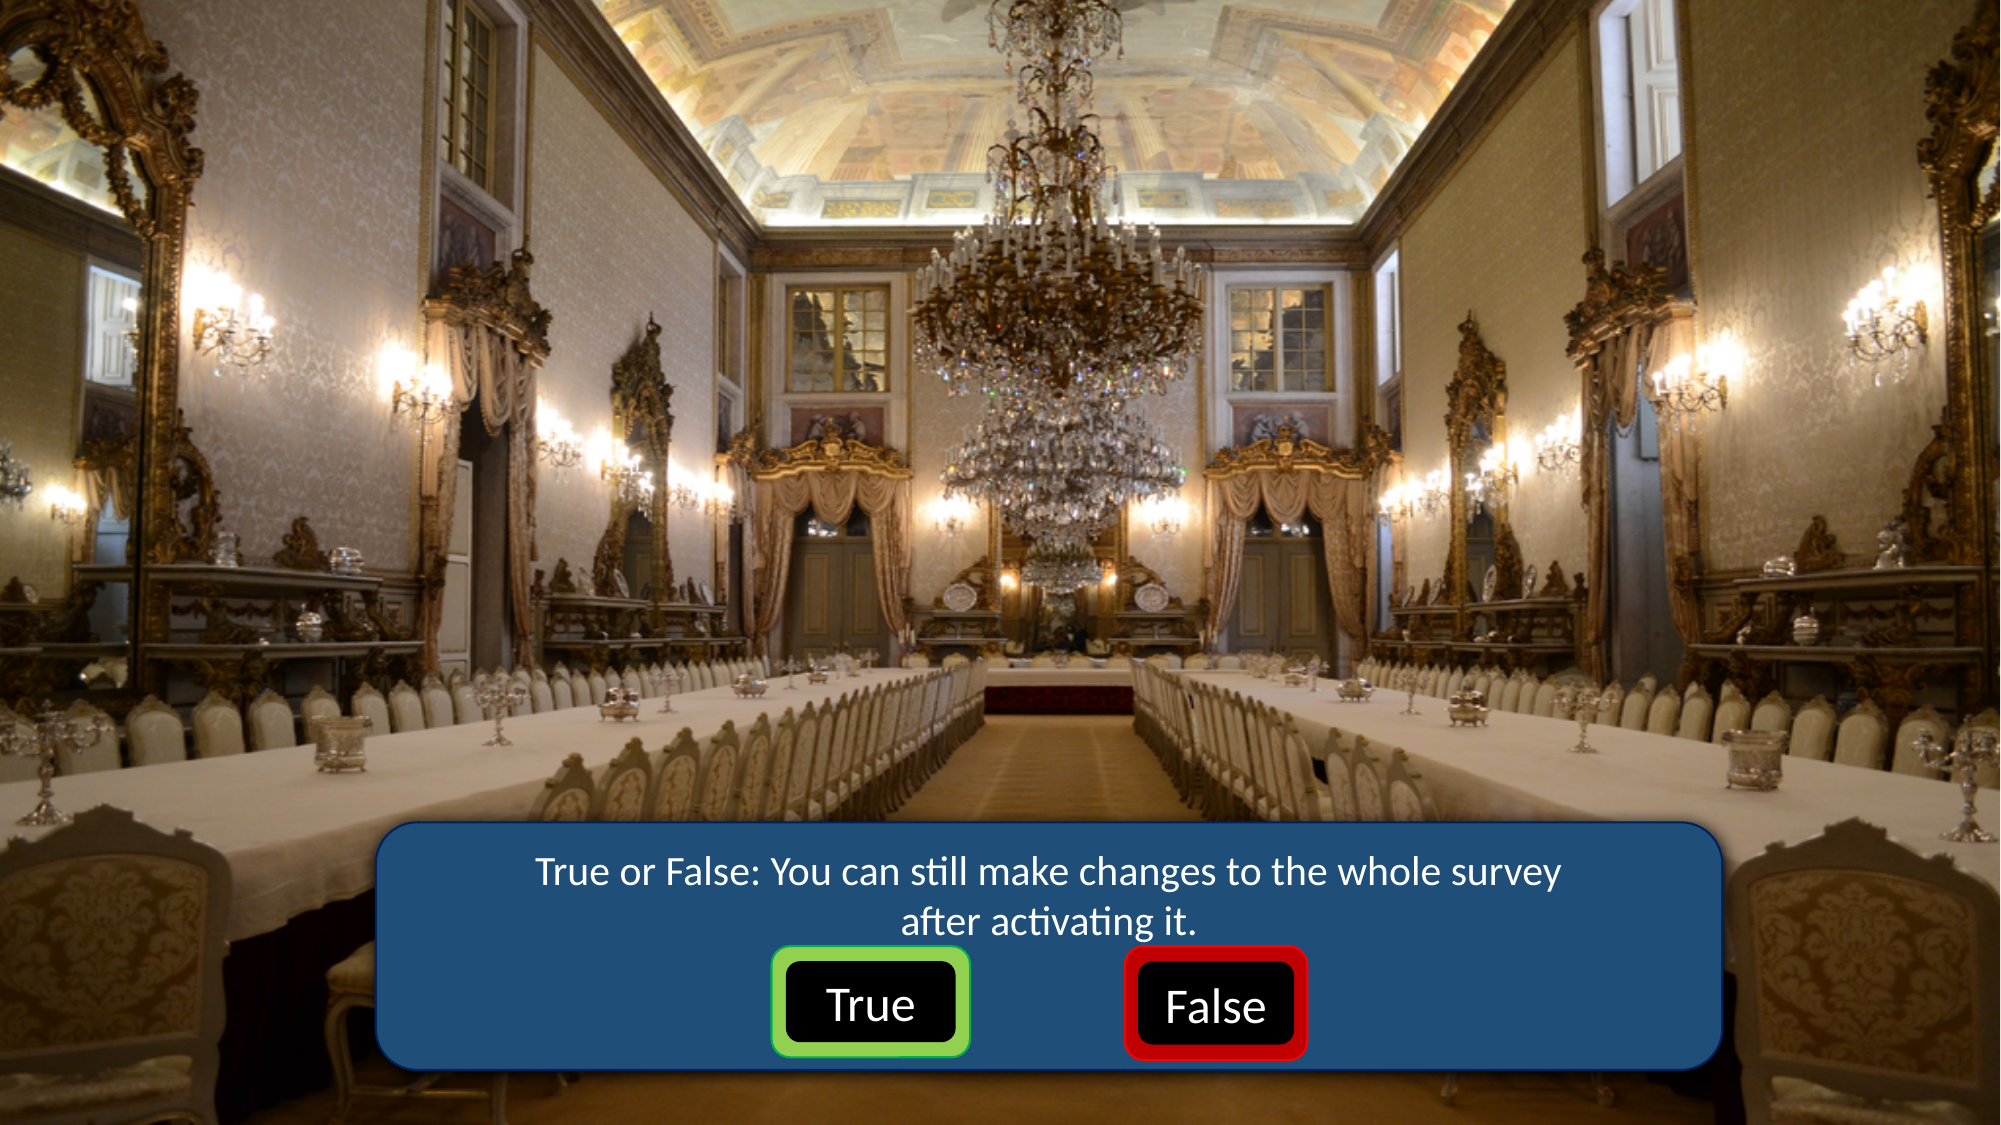

True or False: You can still make changes to the whole survey
after activating it.

True

False